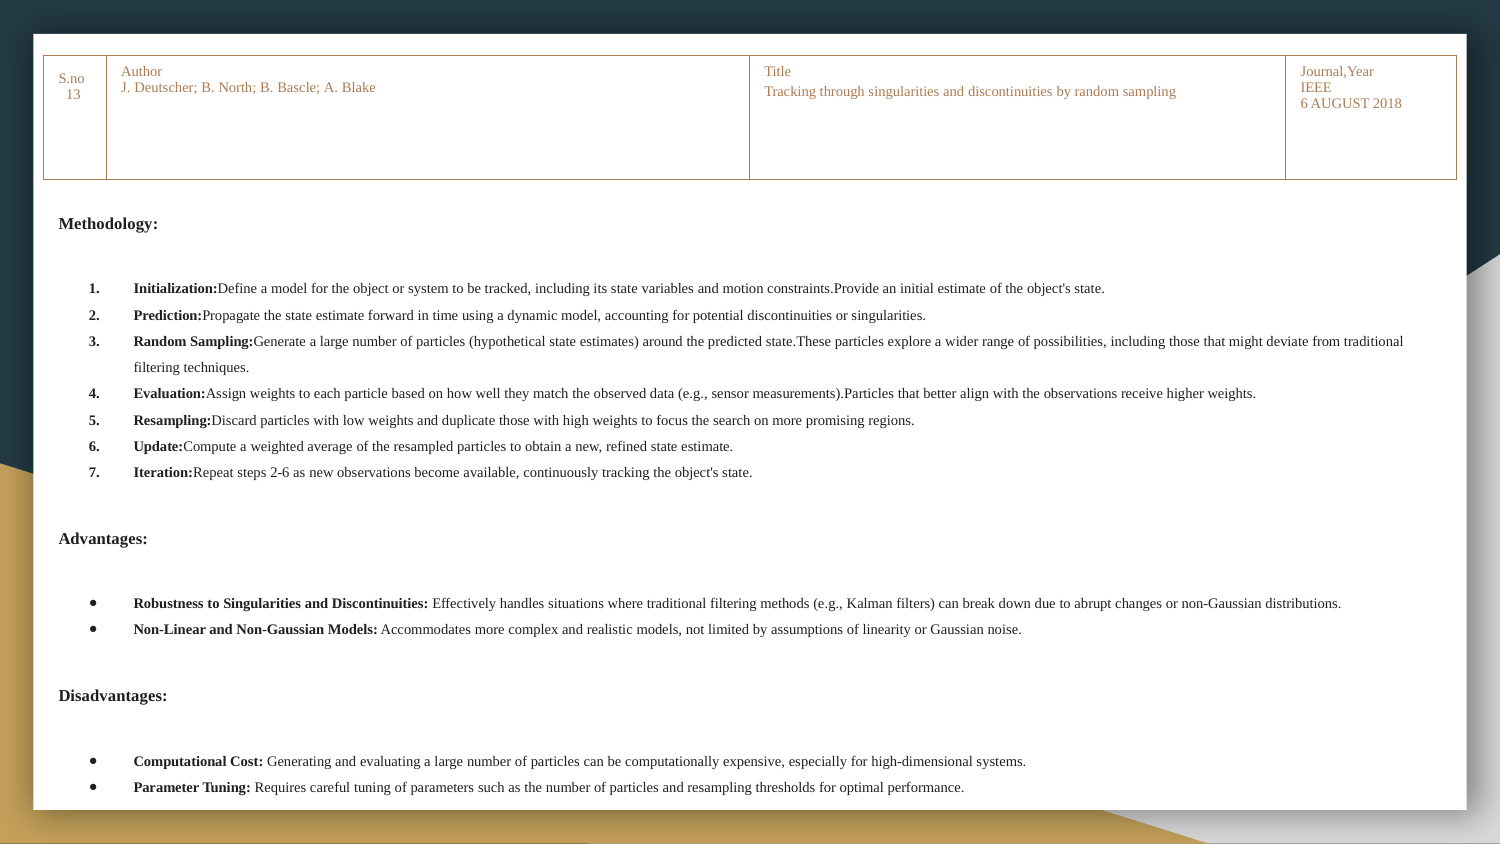

| S.no 13 | Author J. Deutscher; B. North; B. Bascle; A. Blake | Title Tracking through singularities and discontinuities by random sampling | Journal,Year IEEE 6 AUGUST 2018 |
| --- | --- | --- | --- |
Methodology:
Initialization:Define a model for the object or system to be tracked, including its state variables and motion constraints.Provide an initial estimate of the object's state.
Prediction:Propagate the state estimate forward in time using a dynamic model, accounting for potential discontinuities or singularities.
Random Sampling:Generate a large number of particles (hypothetical state estimates) around the predicted state.These particles explore a wider range of possibilities, including those that might deviate from traditional filtering techniques.
Evaluation:Assign weights to each particle based on how well they match the observed data (e.g., sensor measurements).Particles that better align with the observations receive higher weights.
Resampling:Discard particles with low weights and duplicate those with high weights to focus the search on more promising regions.
Update:Compute a weighted average of the resampled particles to obtain a new, refined state estimate.
Iteration:Repeat steps 2-6 as new observations become available, continuously tracking the object's state.
Advantages:
Robustness to Singularities and Discontinuities: Effectively handles situations where traditional filtering methods (e.g., Kalman filters) can break down due to abrupt changes or non-Gaussian distributions.
Non-Linear and Non-Gaussian Models: Accommodates more complex and realistic models, not limited by assumptions of linearity or Gaussian noise.
Disadvantages:
Computational Cost: Generating and evaluating a large number of particles can be computationally expensive, especially for high-dimensional systems.
Parameter Tuning: Requires careful tuning of parameters such as the number of particles and resampling thresholds for optimal performance.